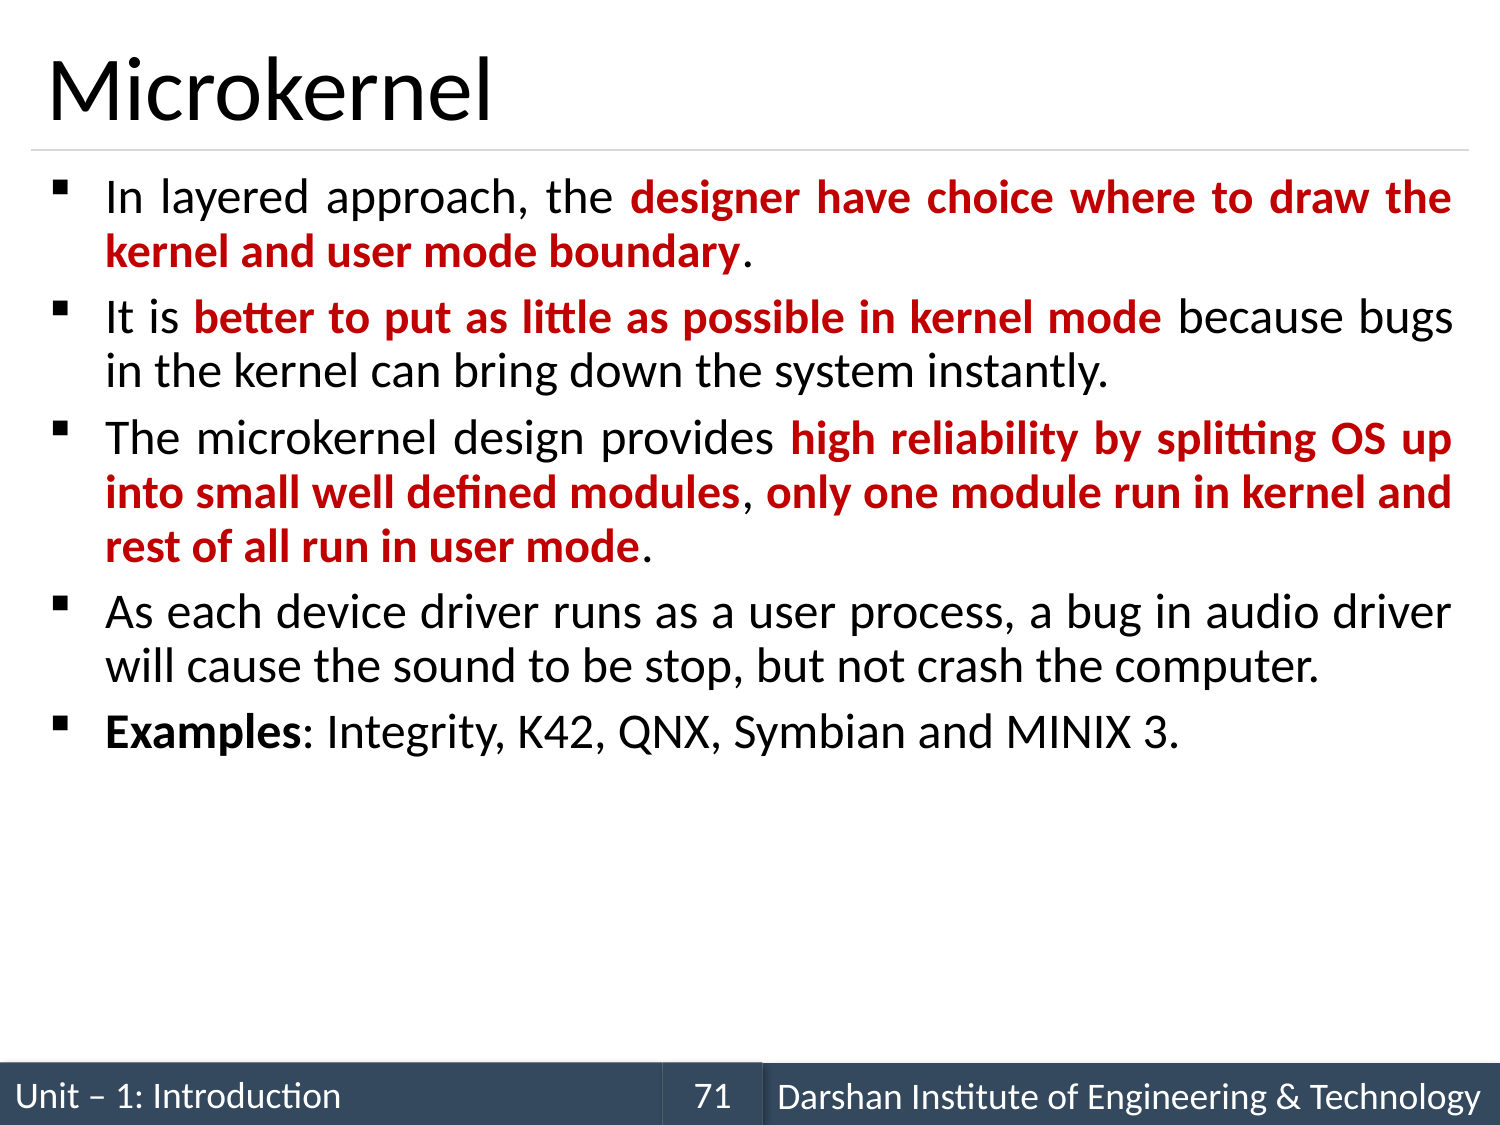

# Microkernel
In layered approach, the designer have choice where to draw the kernel and user mode boundary.
It is better to put as little as possible in kernel mode because bugs in the kernel can bring down the system instantly.
The microkernel design provides high reliability by splitting OS up into small well defined modules, only one module run in kernel and rest of all run in user mode.
As each device driver runs as a user process, a bug in audio driver will cause the sound to be stop, but not crash the computer.
Examples: Integrity, K42, QNX, Symbian and MINIX 3.